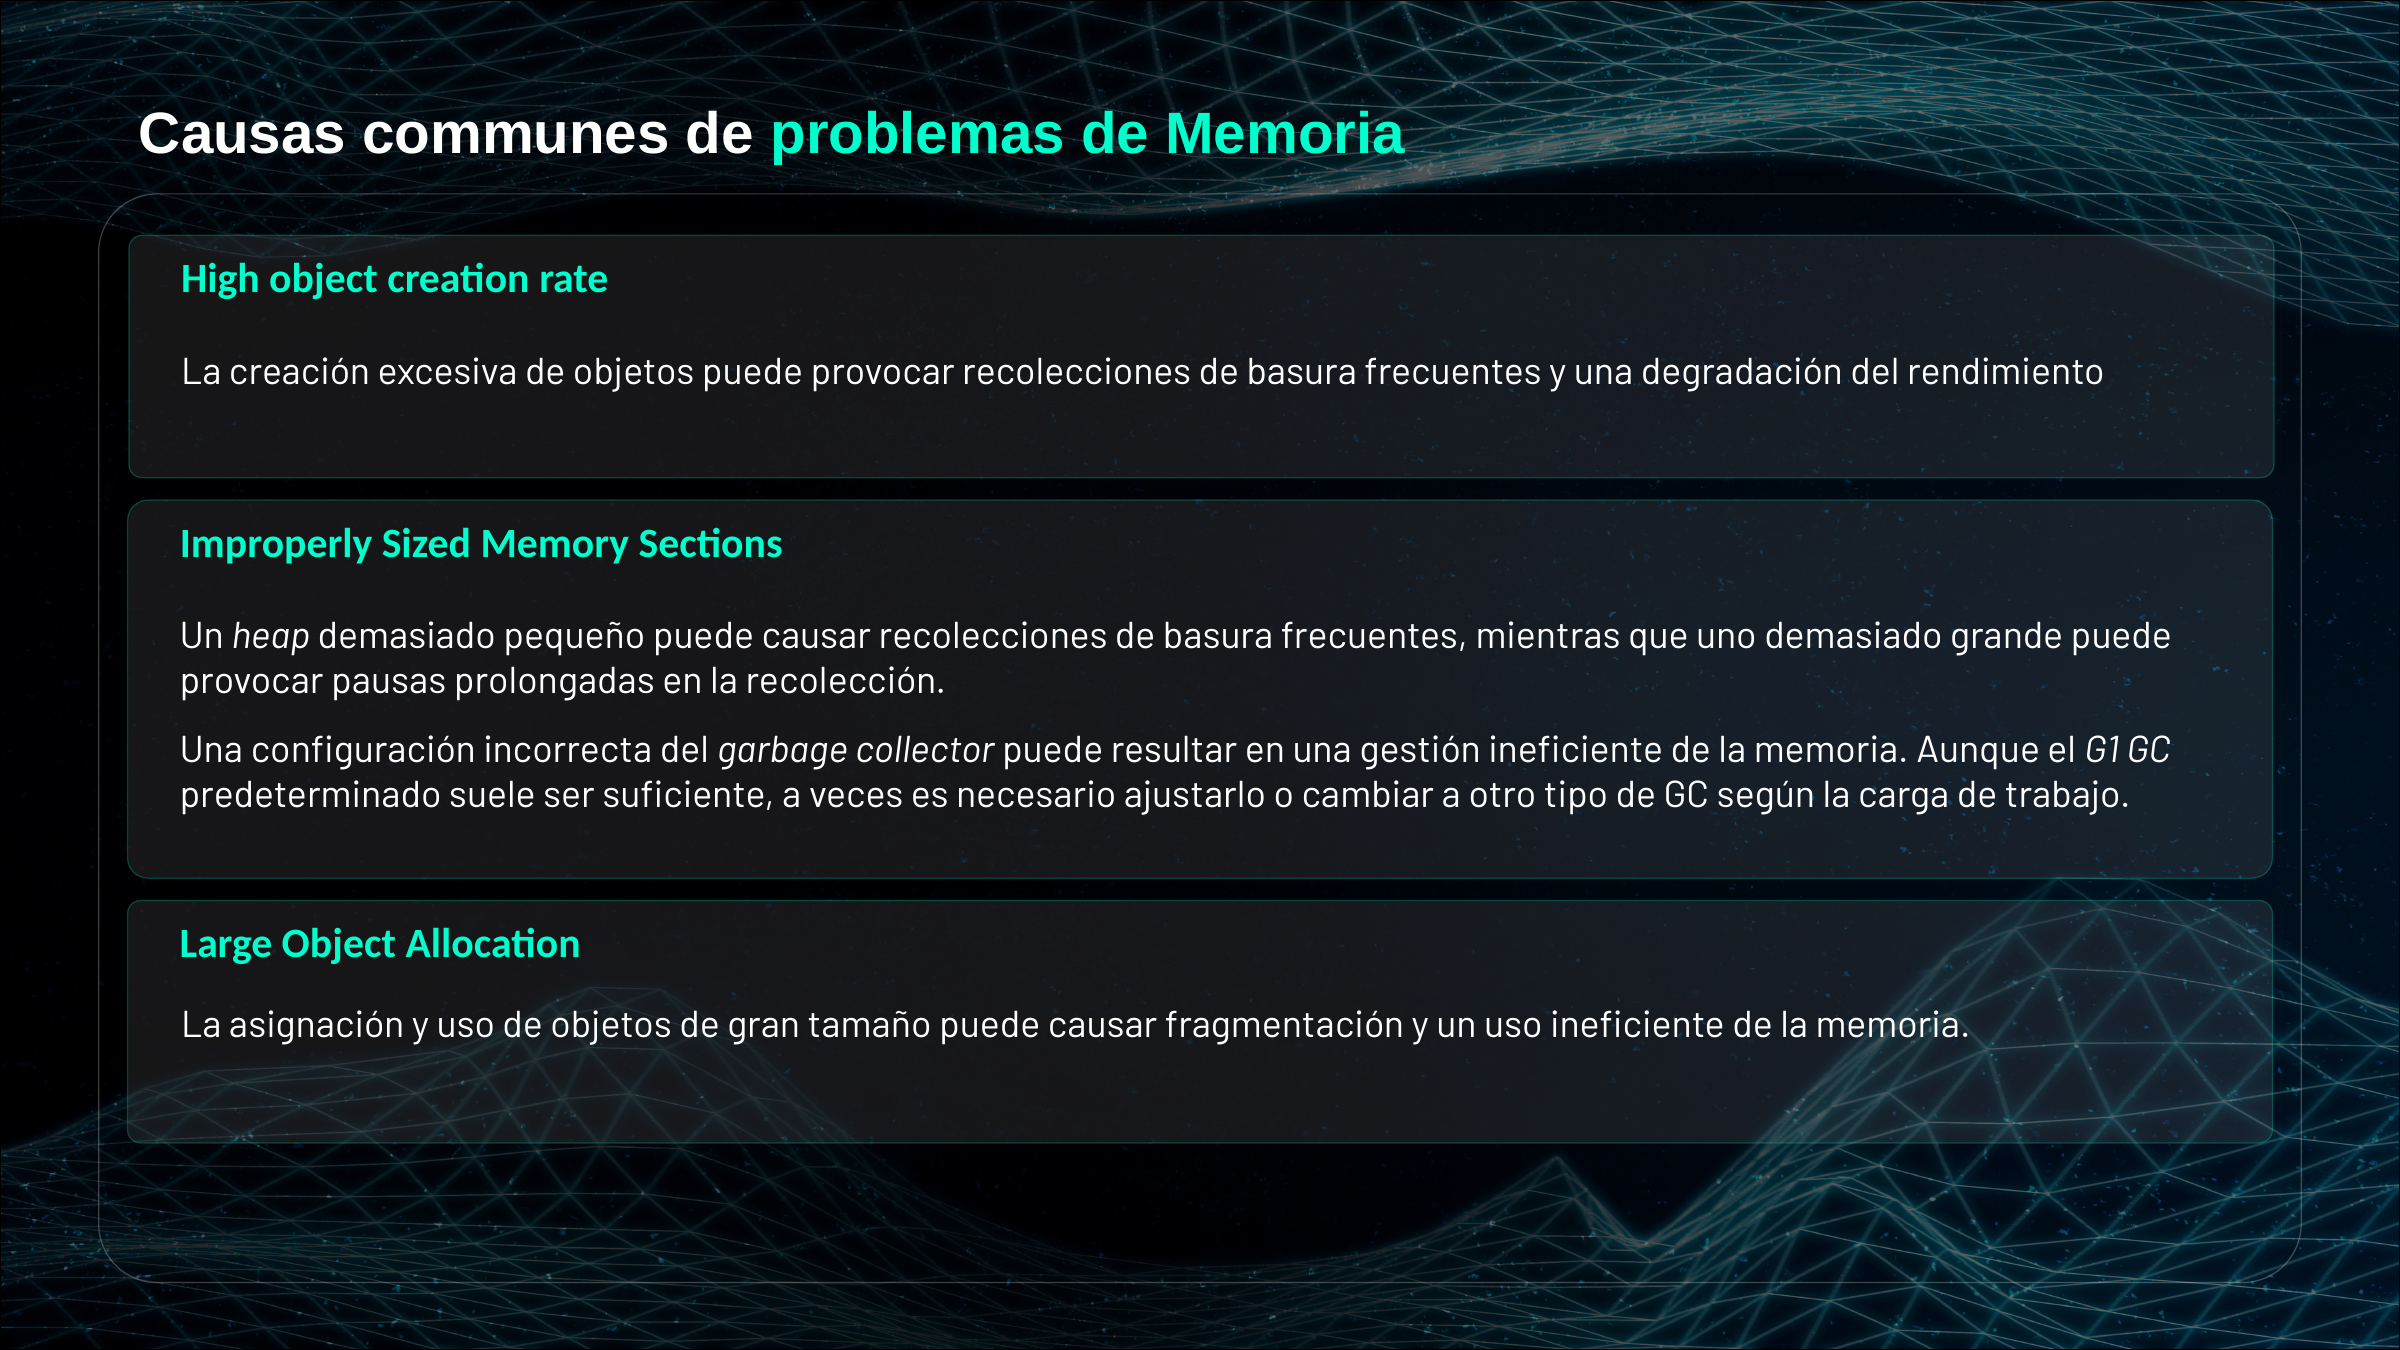

Causas communes de problemas de Memoria

High object creation rate
La creación excesiva de objetos puede provocar recolecciones de basura frecuentes y una degradación del rendimiento

Improperly Sized Memory Sections
Un heap demasiado pequeño puede causar recolecciones de basura frecuentes, mientras que uno demasiado grande puede provocar pausas prolongadas en la recolección.
Una configuración incorrecta del garbage collector puede resultar en una gestión ineficiente de la memoria. Aunque el G1 GC predeterminado suele ser suficiente, a veces es necesario ajustarlo o cambiar a otro tipo de GC según la carga de trabajo.

Large Object Allocation
La asignación y uso de objetos de gran tamaño puede causar fragmentación y un uso ineficiente de la memoria.